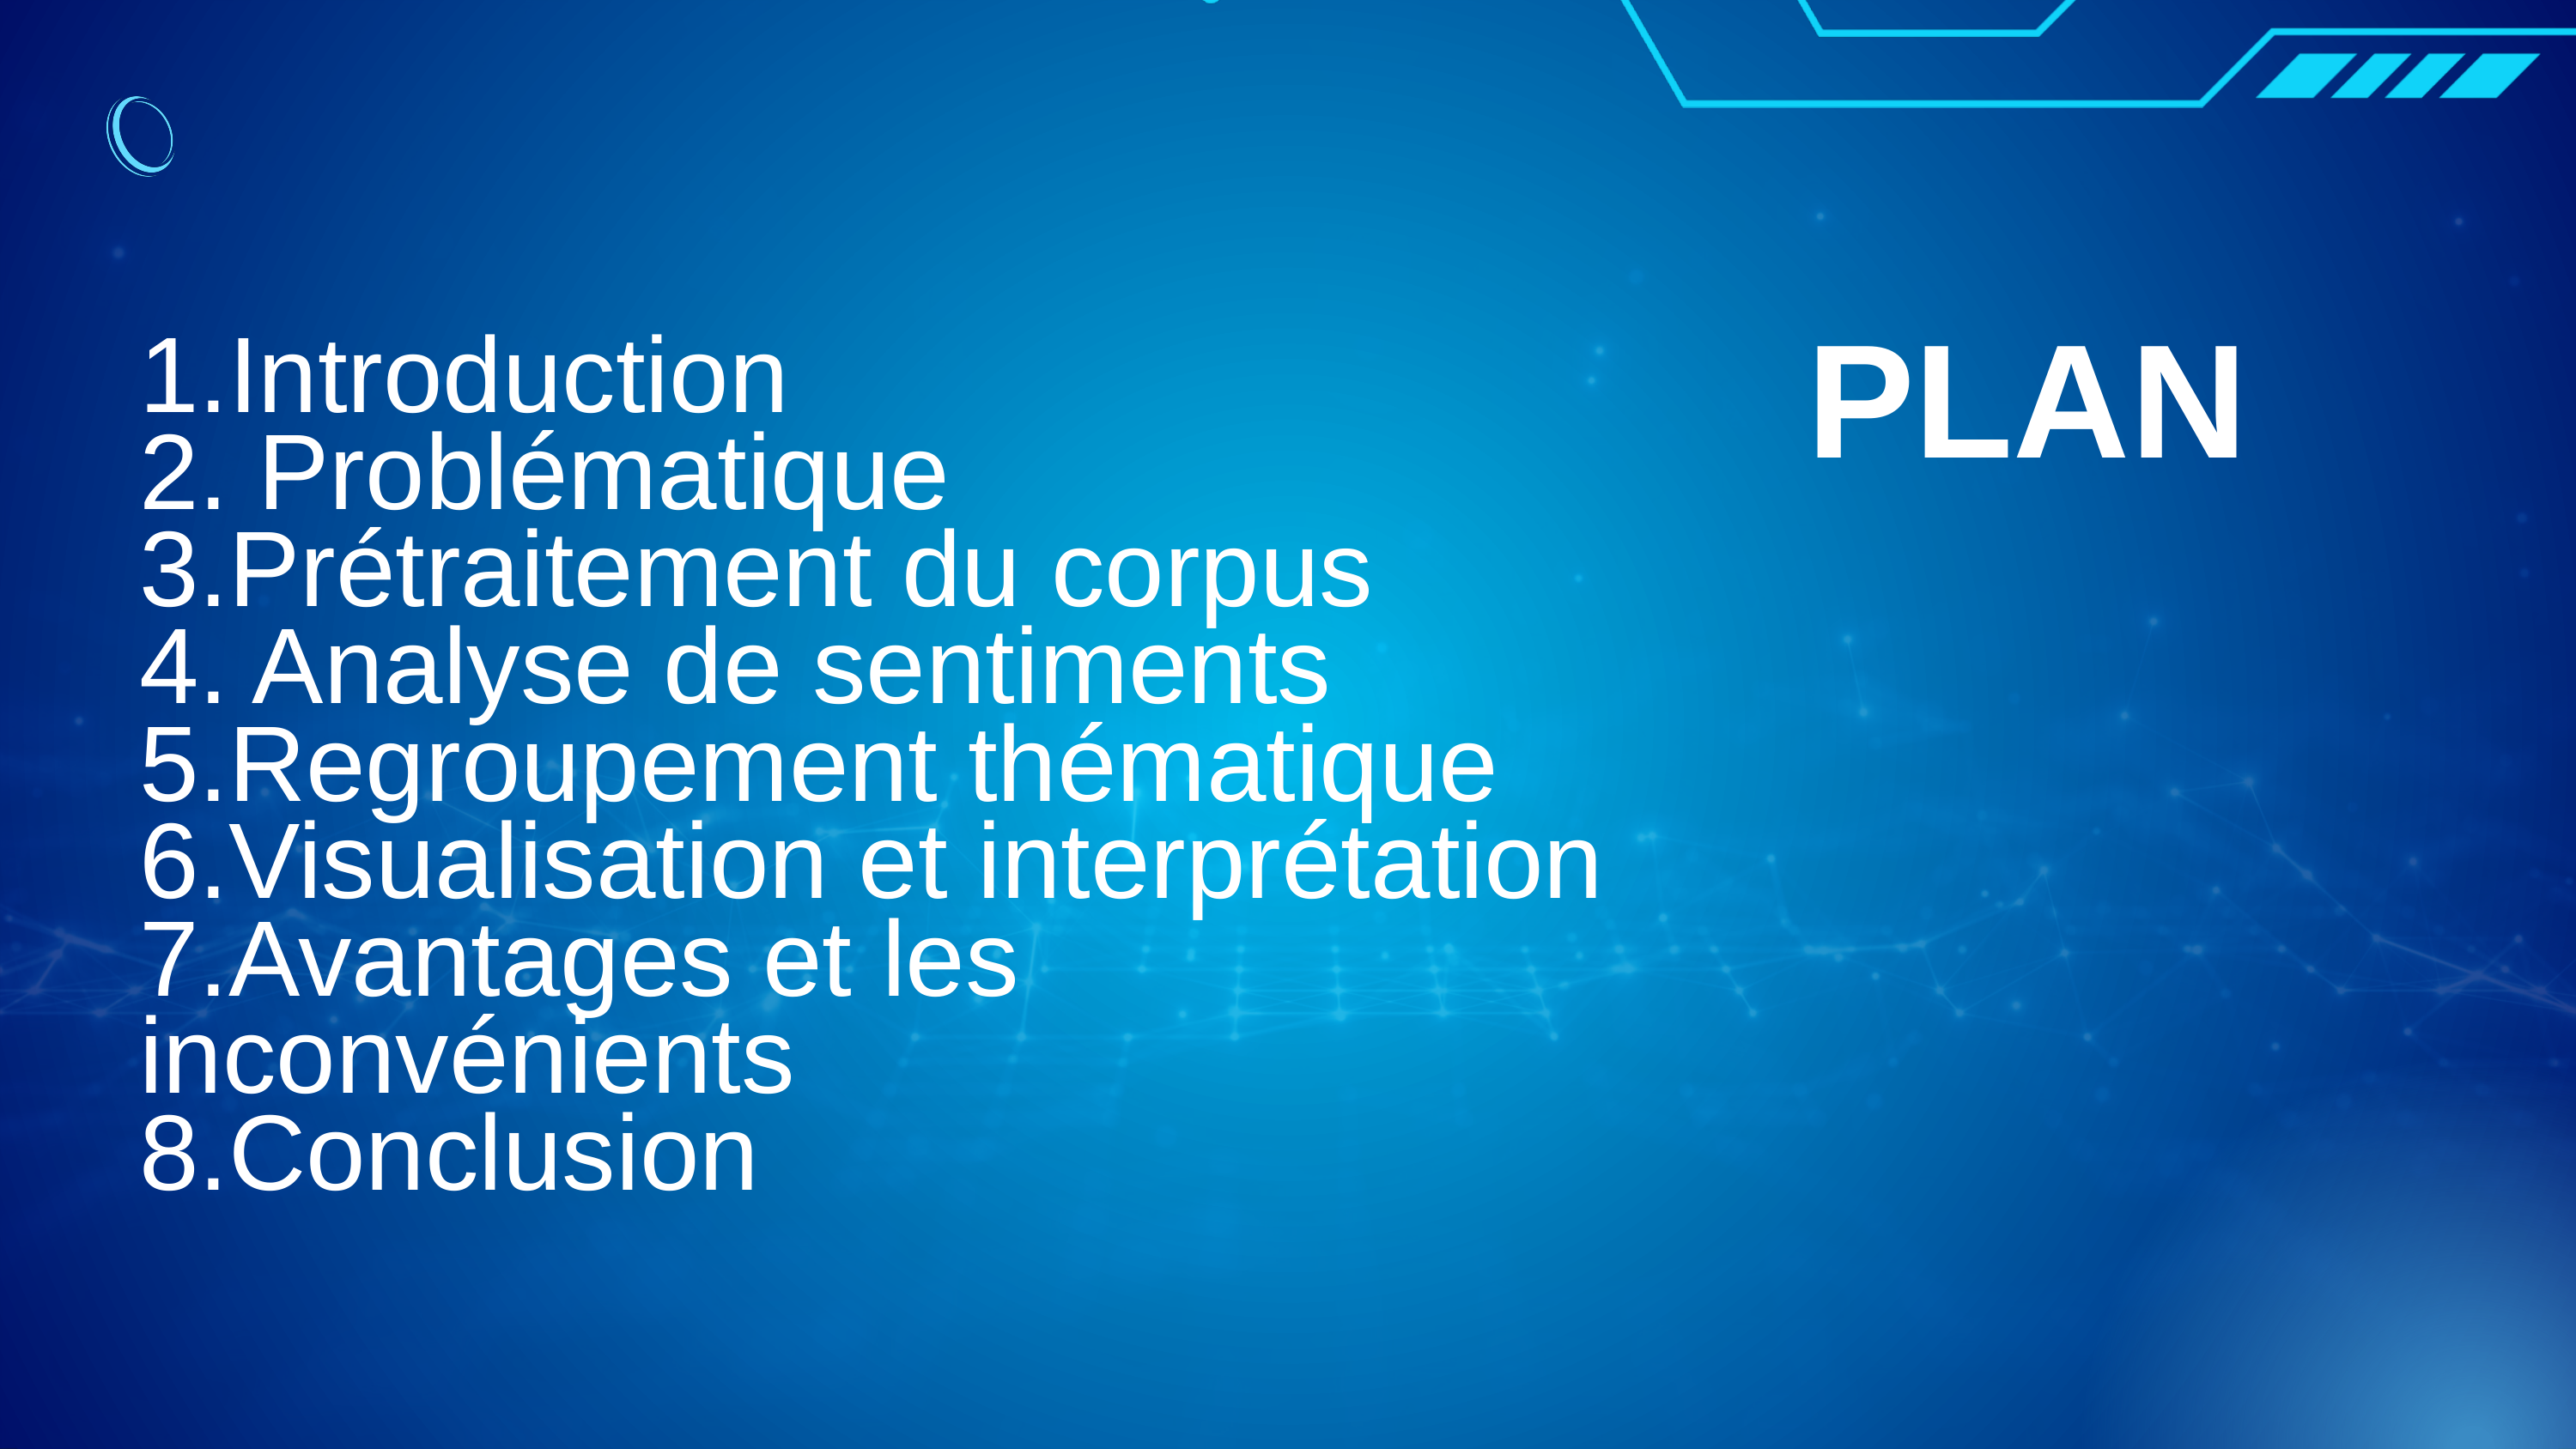

PLAN
1.Introduction
2. Problématique
3.Prétraitement du corpus
4. Analyse de sentiments
5.Regroupement thématique
6.Visualisation et interprétation
7.Avantages et les inconvénients
8.Conclusion